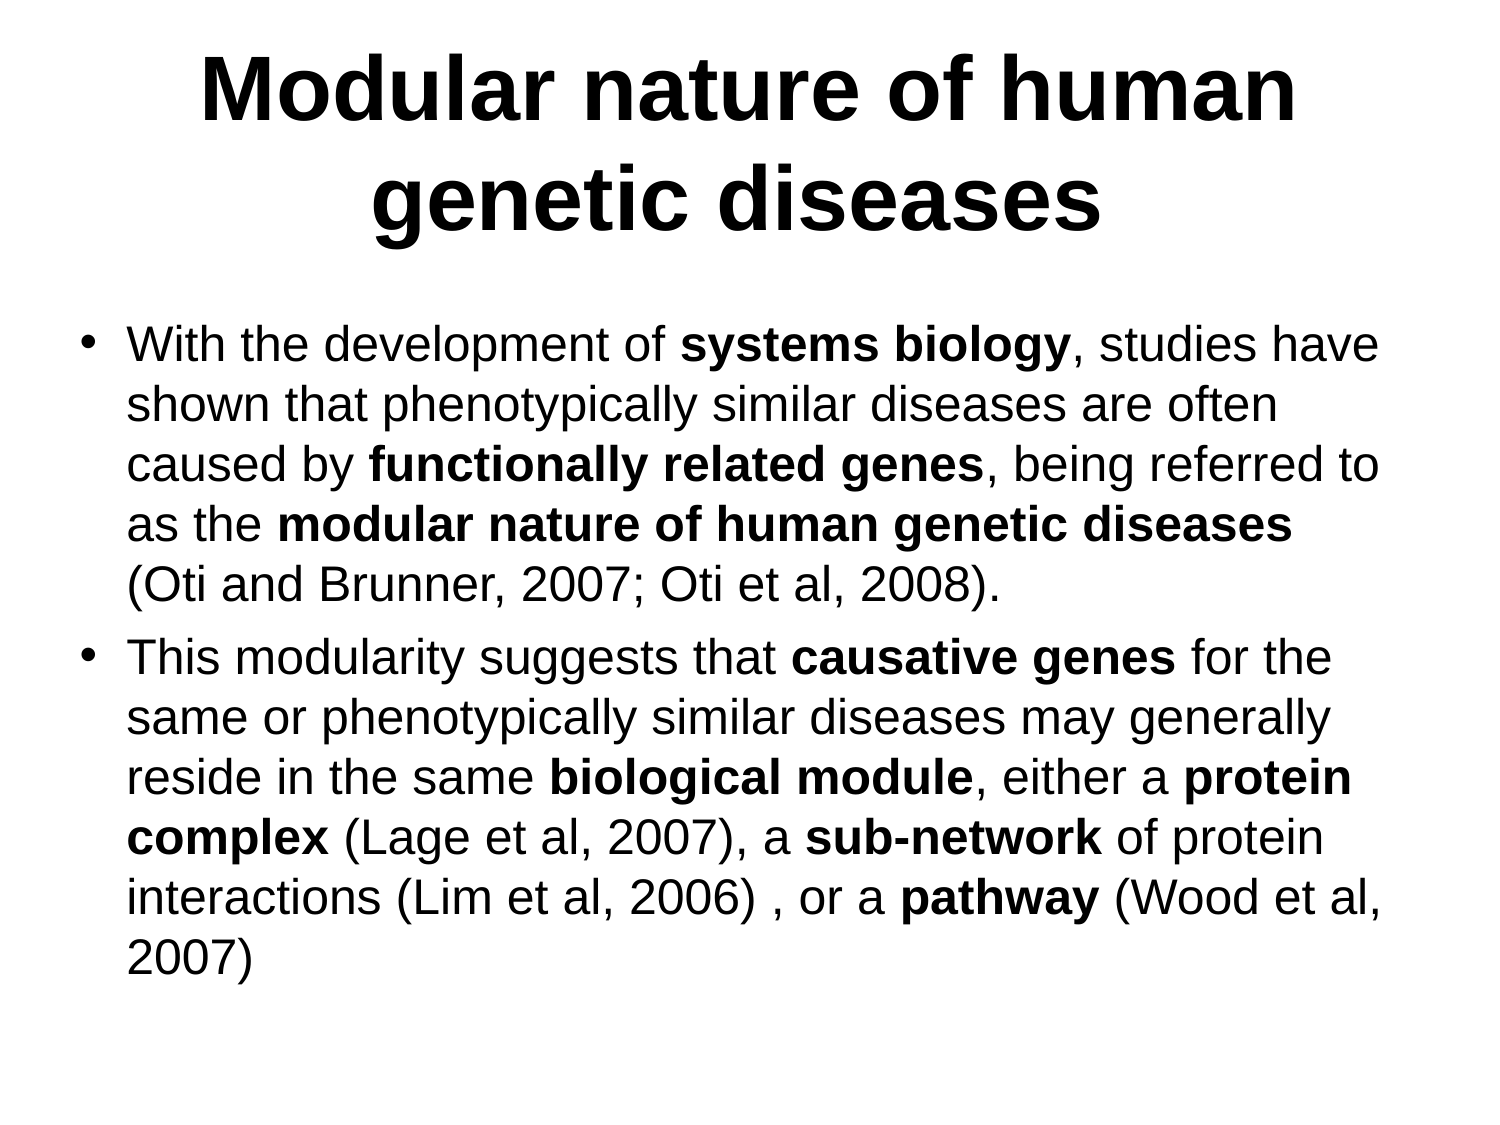

# Modular nature of human genetic diseases
With the development of systems biology, studies have shown that phenotypically similar diseases are often caused by functionally related genes, being referred to as the modular nature of human genetic diseases (Oti and Brunner, 2007; Oti et al, 2008).
This modularity suggests that causative genes for the same or phenotypically similar diseases may generally reside in the same biological module, either a protein complex (Lage et al, 2007), a sub-network of protein interactions (Lim et al, 2006) , or a pathway (Wood et al, 2007)